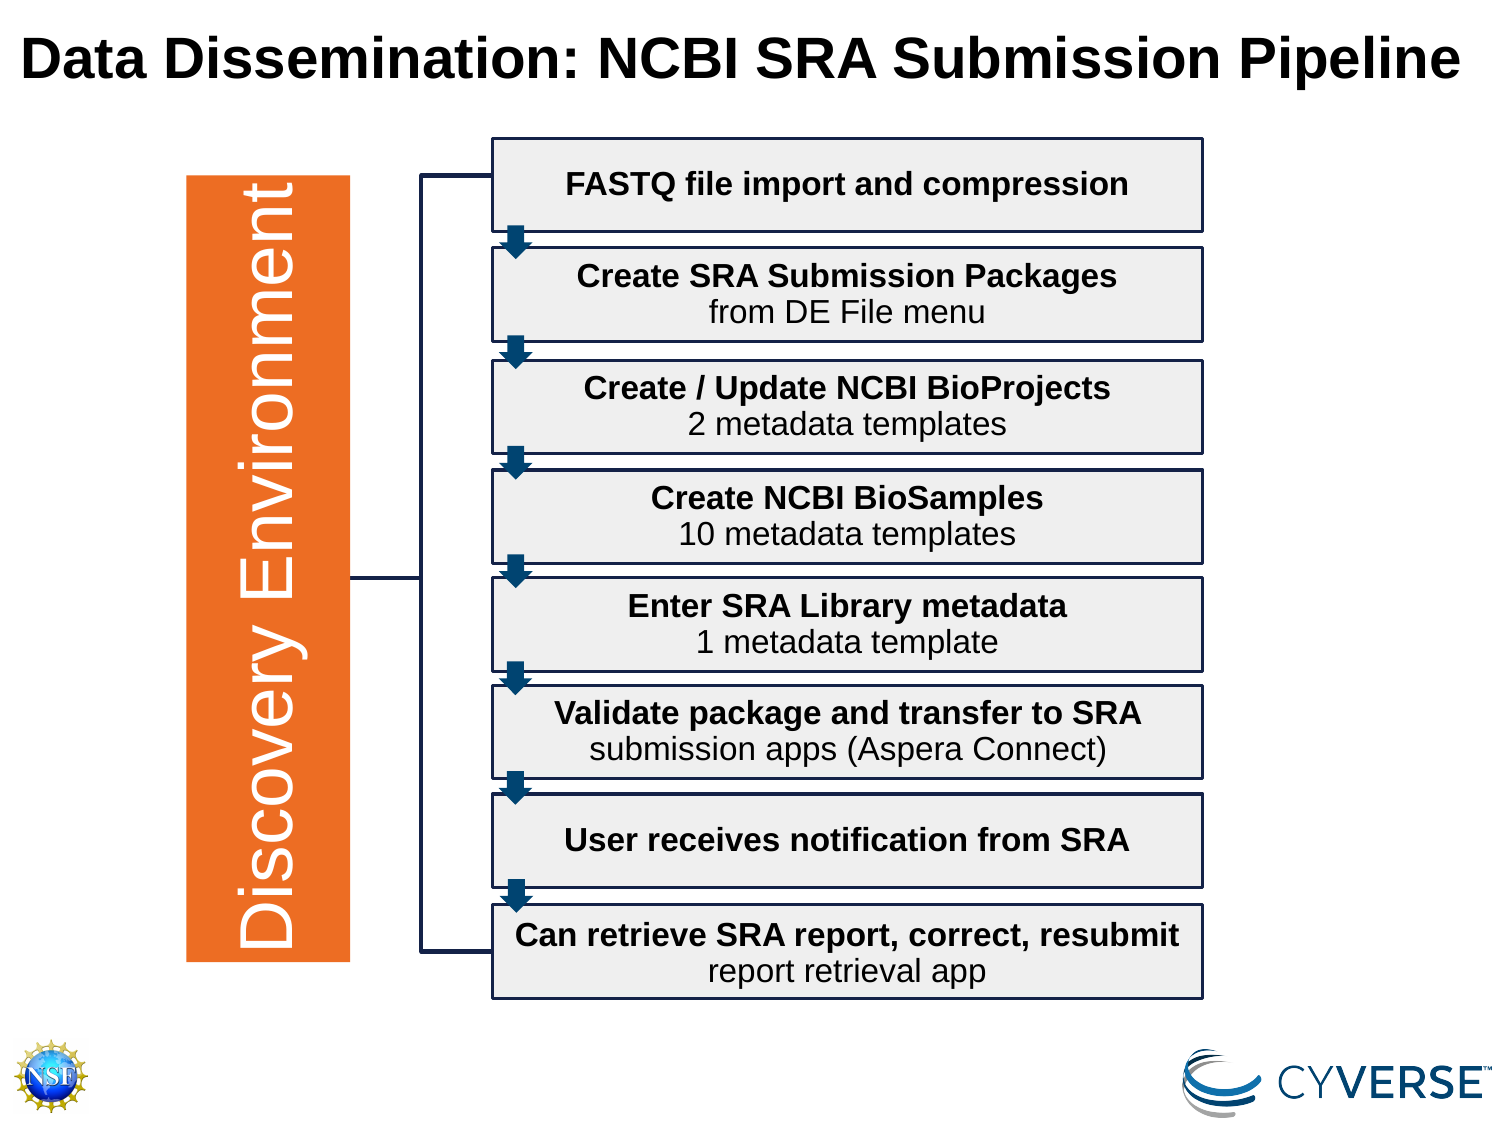

Data Dissemination: NCBI SRA Submission Pipeline
FASTQ file import and compression

Create SRA Submission Packages
from DE File menu

Create / Update NCBI BioProjects
2 metadata templates

Create NCBI BioSamples
10 metadata templates

Discovery Environment

Enter SRA Library metadata
1 metadata template

Validate package and transfer to SRA
submission apps (Aspera Connect)

User receives notification from SRA

Can retrieve SRA report, correct, resubmit
report retrieval app